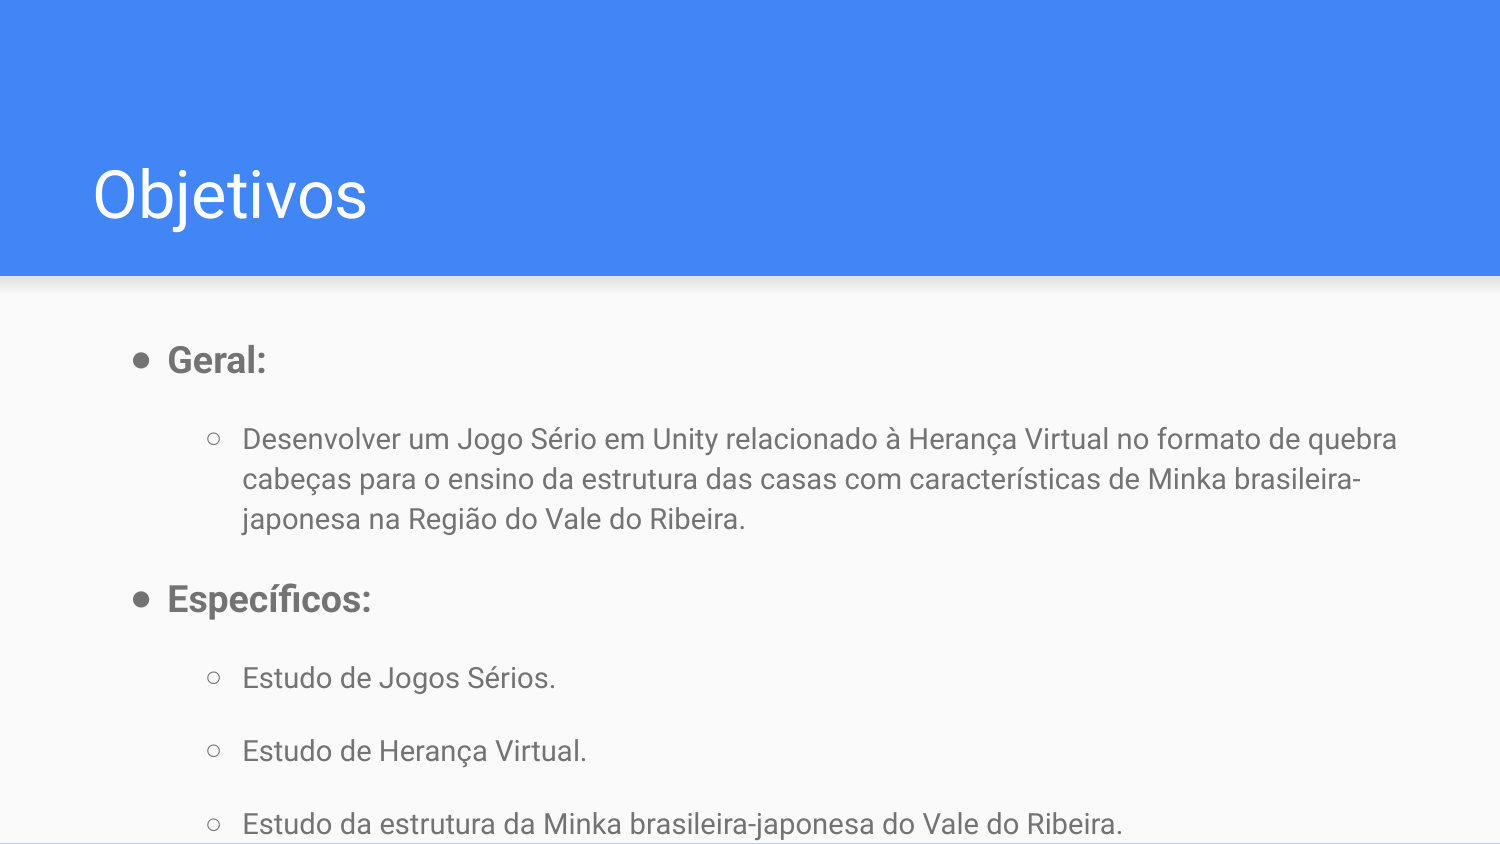

# Objetivos
Geral:
Desenvolver um Jogo Sério em Unity relacionado à Herança Virtual no formato de quebra cabeças para o ensino da estrutura das casas com características de Minka brasileira-japonesa na Região do Vale do Ribeira.
Específicos:
Estudo de Jogos Sérios.
Estudo de Herança Virtual.
Estudo da estrutura da Minka brasileira-japonesa do Vale do Ribeira.